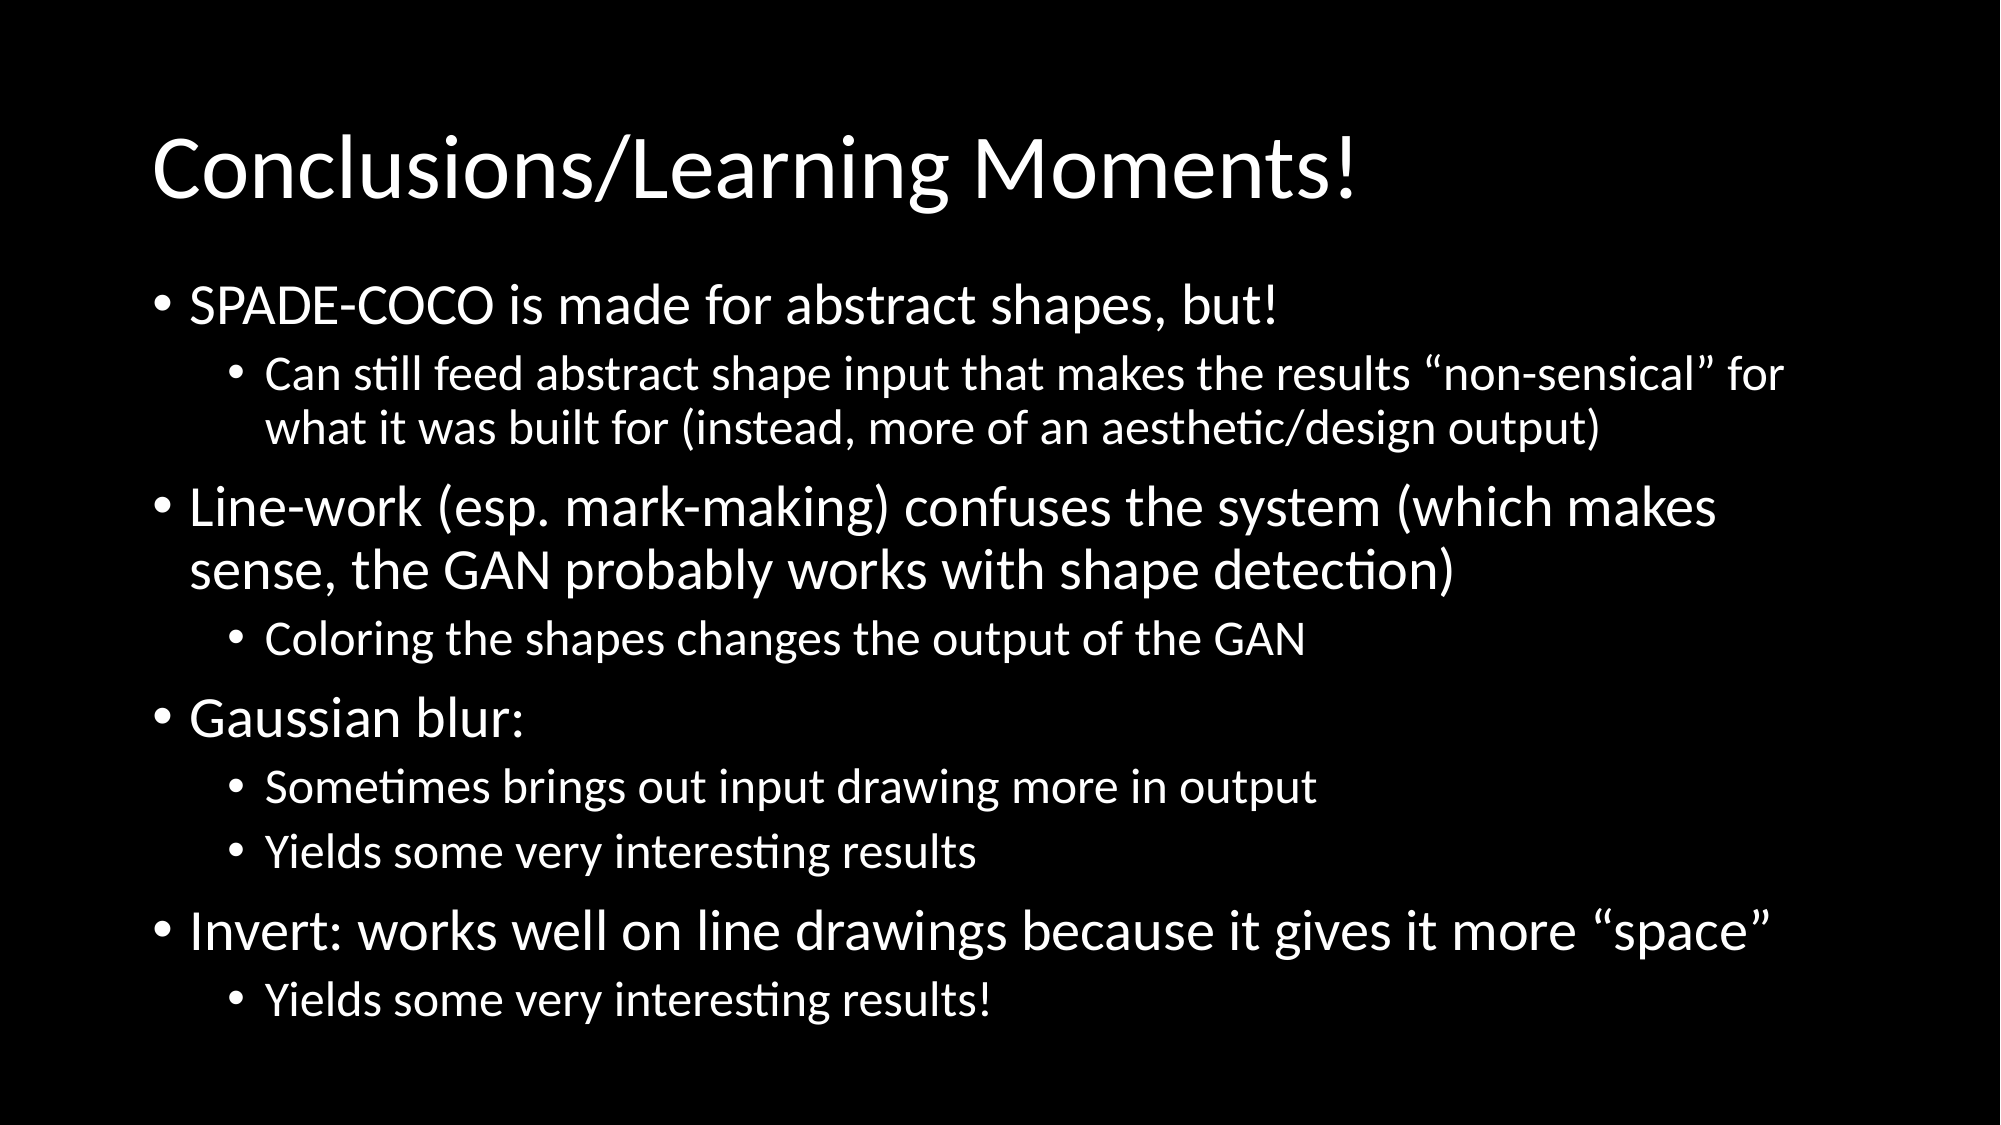

# Conclusions/Learning Moments!
SPADE-COCO is made for abstract shapes, but!
Can still feed abstract shape input that makes the results “non-sensical” for what it was built for (instead, more of an aesthetic/design output)
Line-work (esp. mark-making) confuses the system (which makes sense, the GAN probably works with shape detection)
Coloring the shapes changes the output of the GAN
Gaussian blur:
Sometimes brings out input drawing more in output
Yields some very interesting results
Invert: works well on line drawings because it gives it more “space”
Yields some very interesting results!